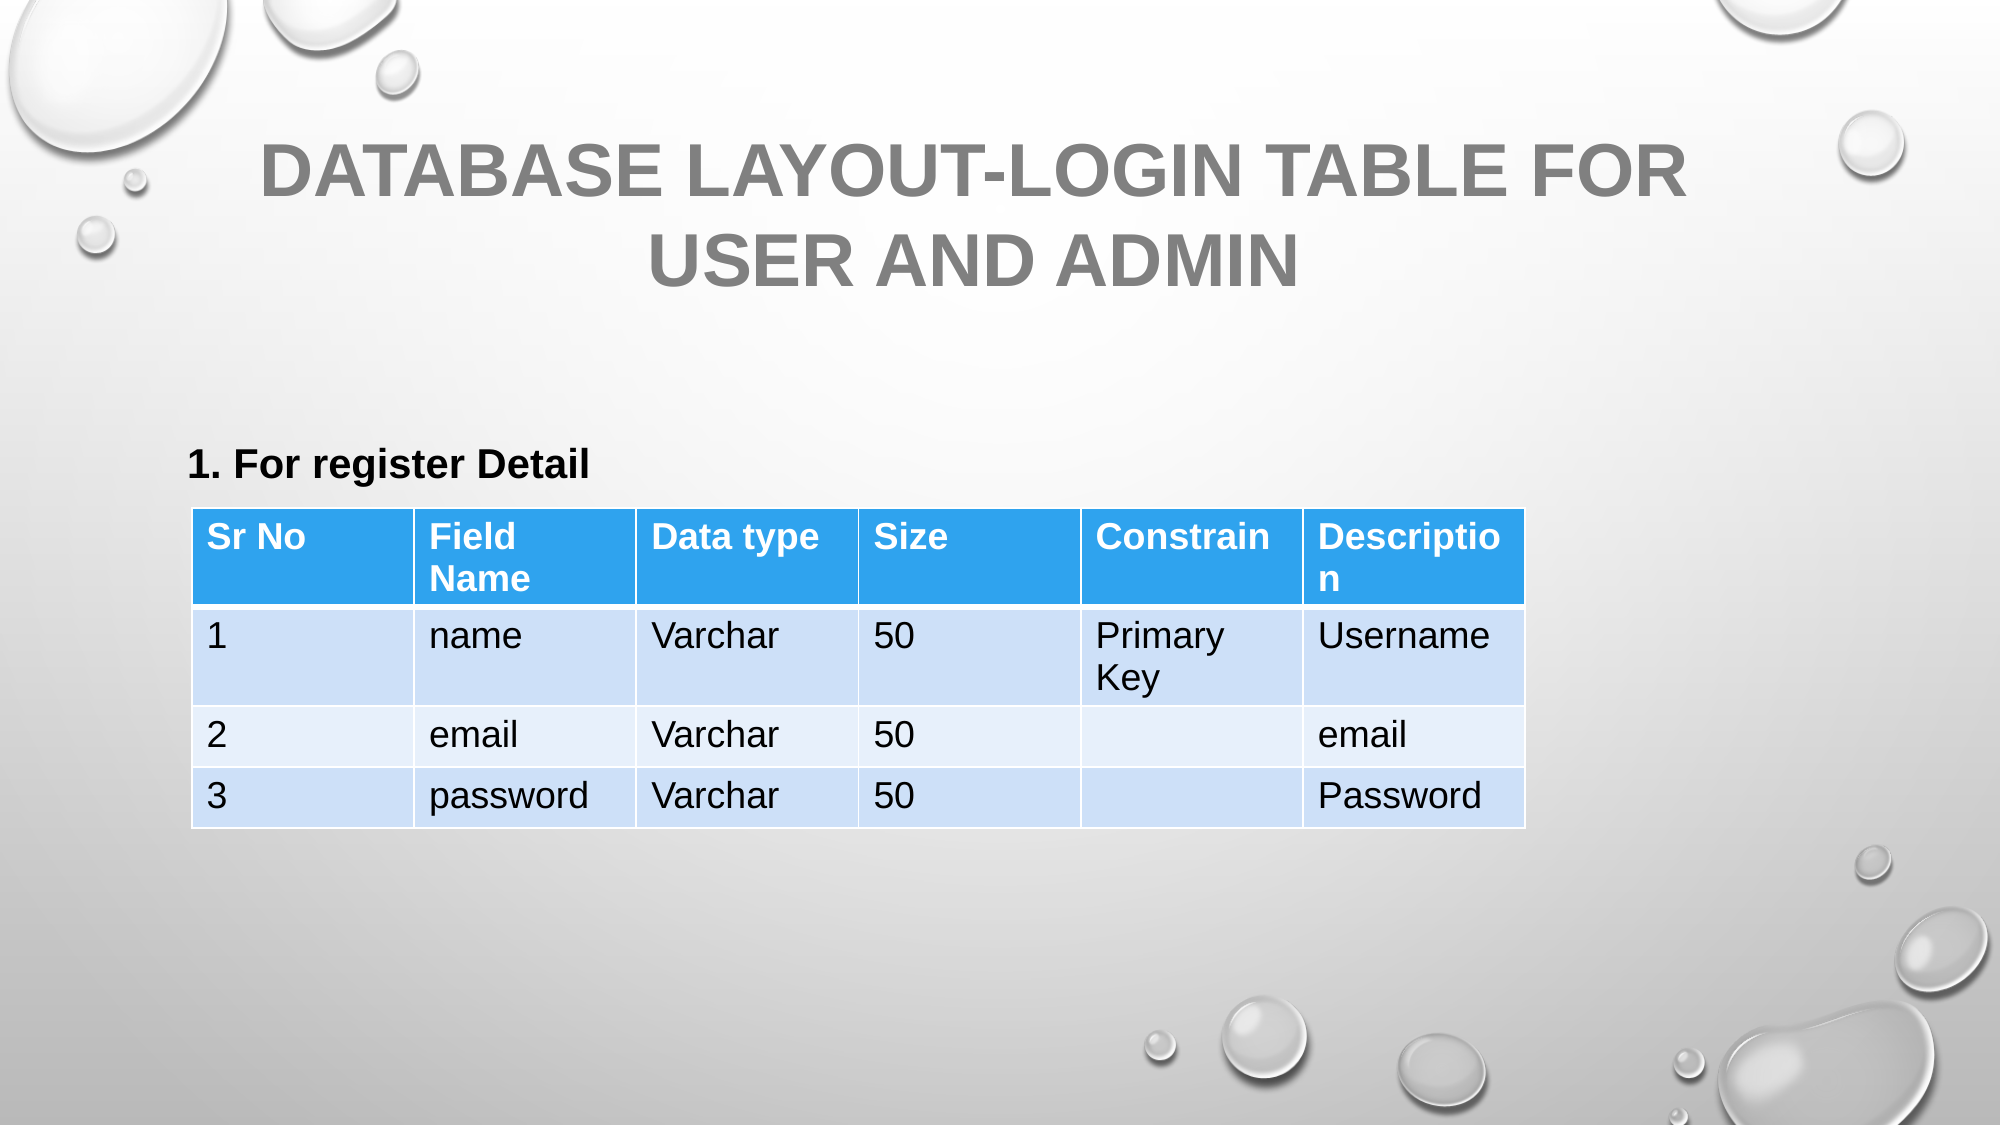

DATABASE LAYOUT-LOGIN TABLE FOR USER AND ADMIN
1. For register Detail
| Sr No | Field Name | Data type | Size | Constrain | Description |
| --- | --- | --- | --- | --- | --- |
| 1 | name | Varchar | 50 | Primary Key | Username |
| 2 | email | Varchar | 50 |  | email |
| 3 | password | Varchar | 50 |  | Password |